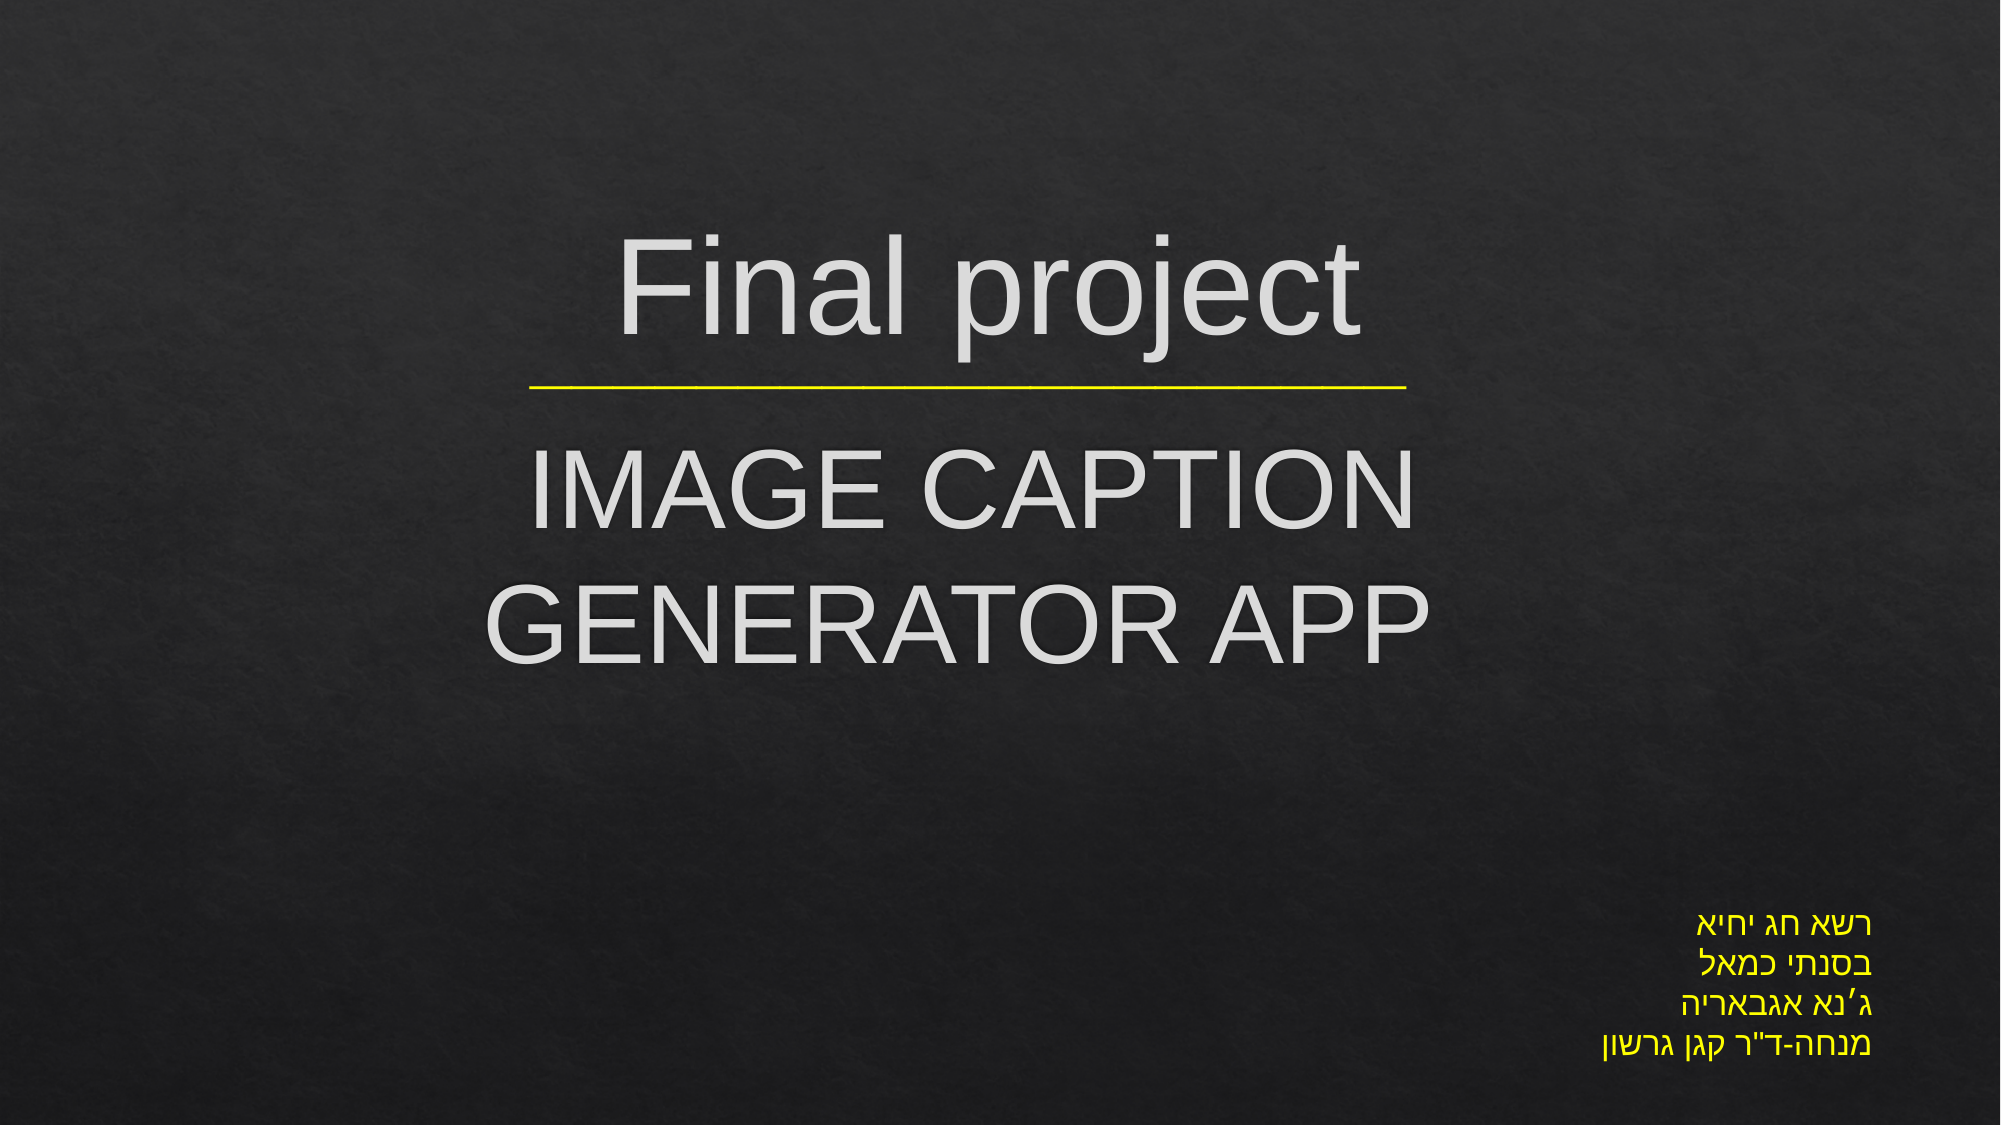

Final project
_____________________
# IMAGE CAPTION GENERATOR APP
רשא חג יחיא
בסנתי כמאל
ג׳נא אגבאריה
מנחה-ד"ר קגן גרשון